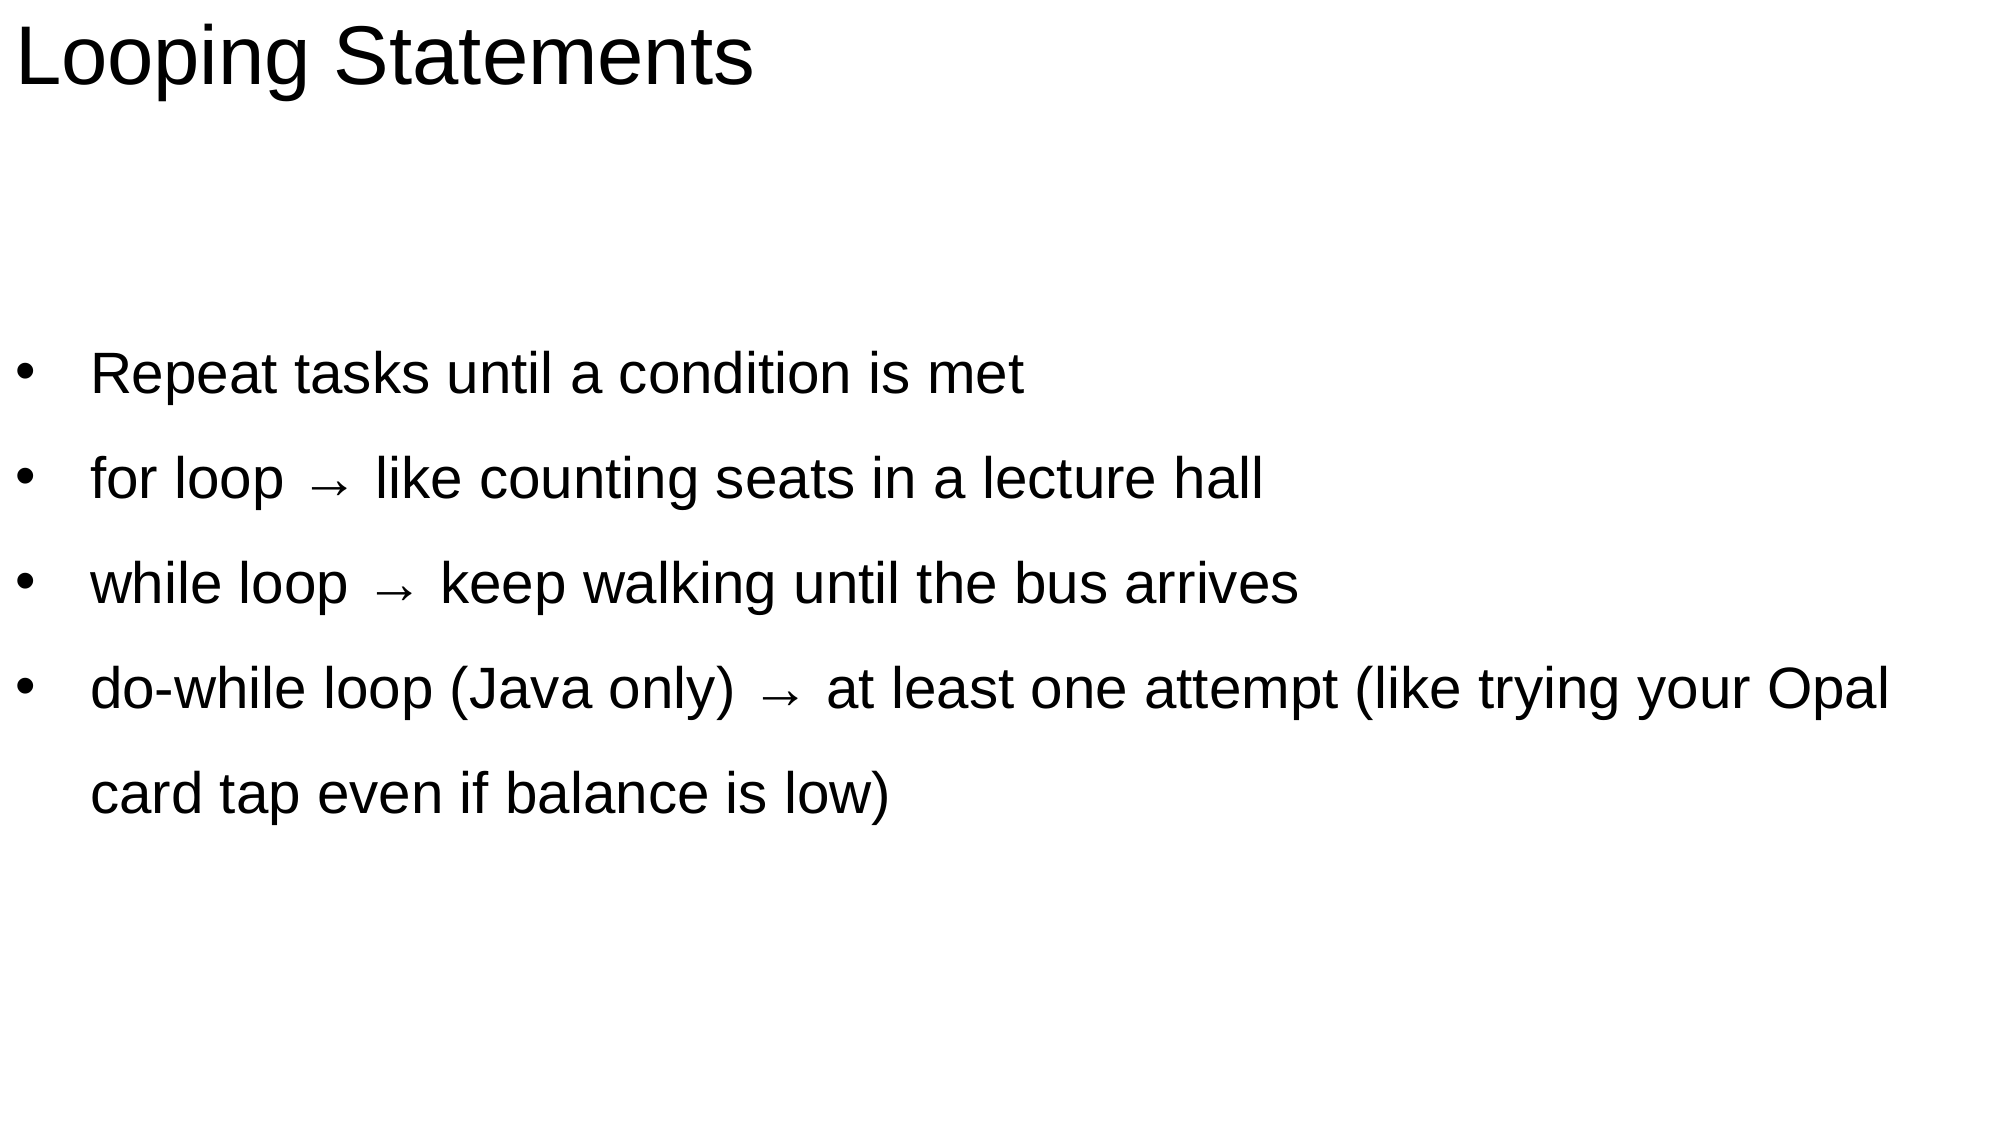

# Looping Statements
Repeat tasks until a condition is met
for loop → like counting seats in a lecture hall
while loop → keep walking until the bus arrives
do-while loop (Java only) → at least one attempt (like trying your Opal card tap even if balance is low)